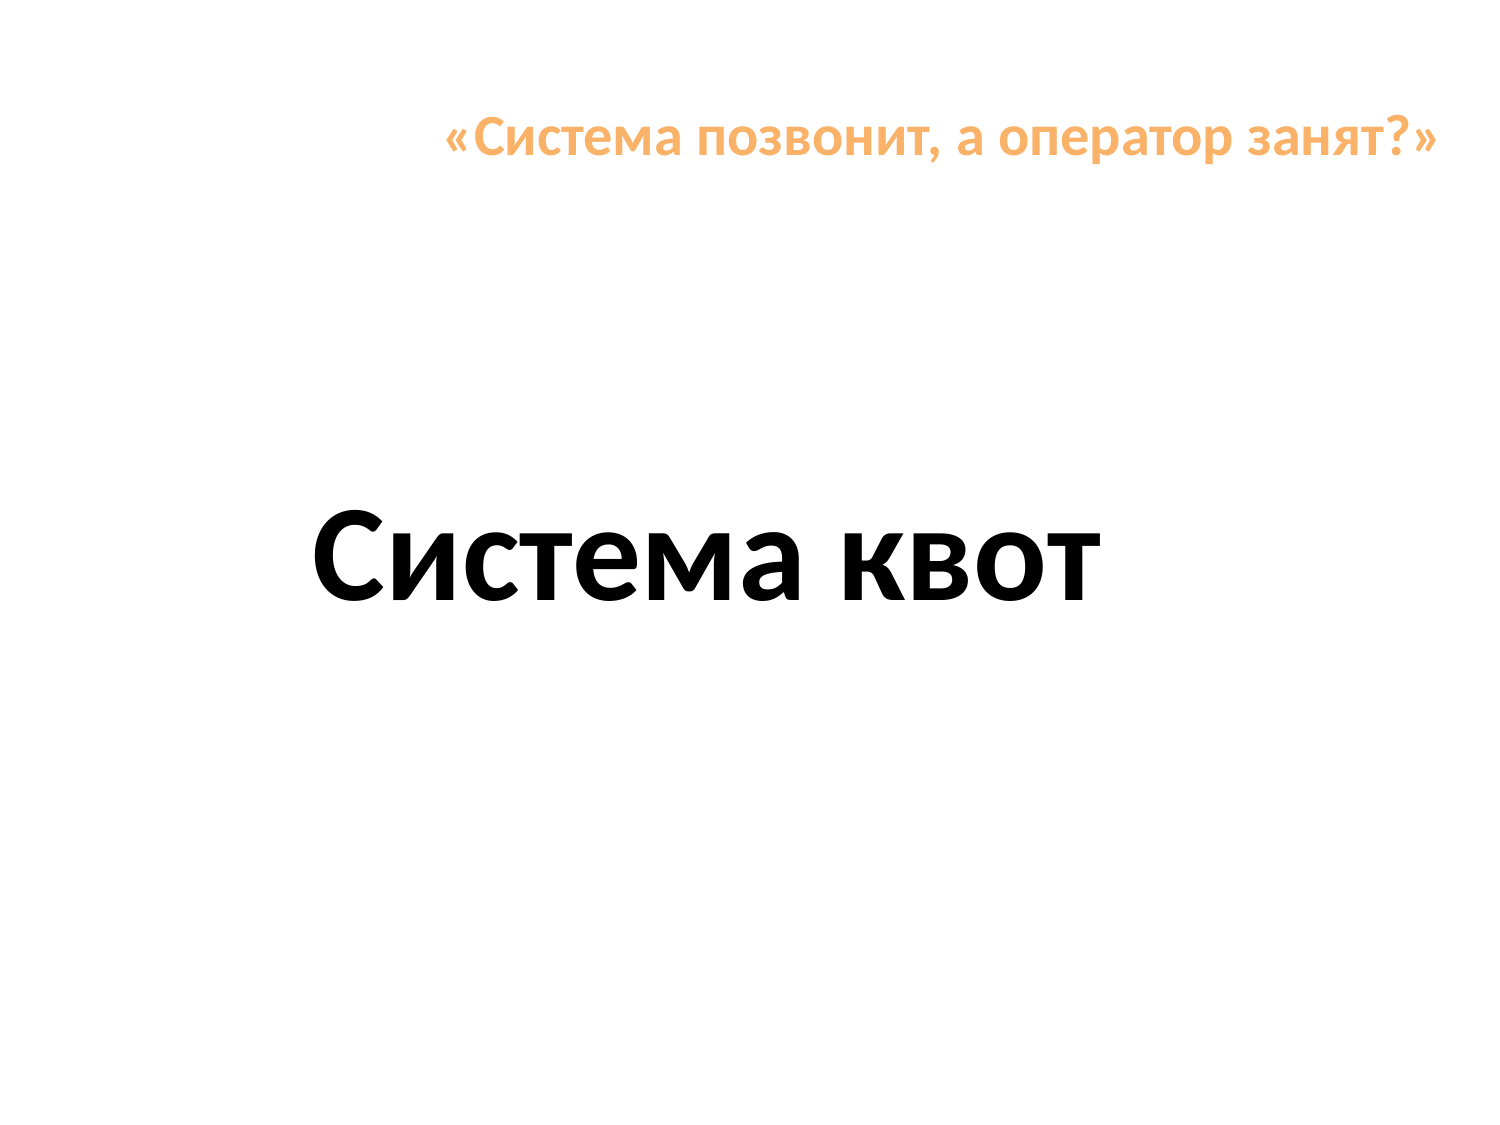

«Система позвонит, а оператор занят?»
Система квот